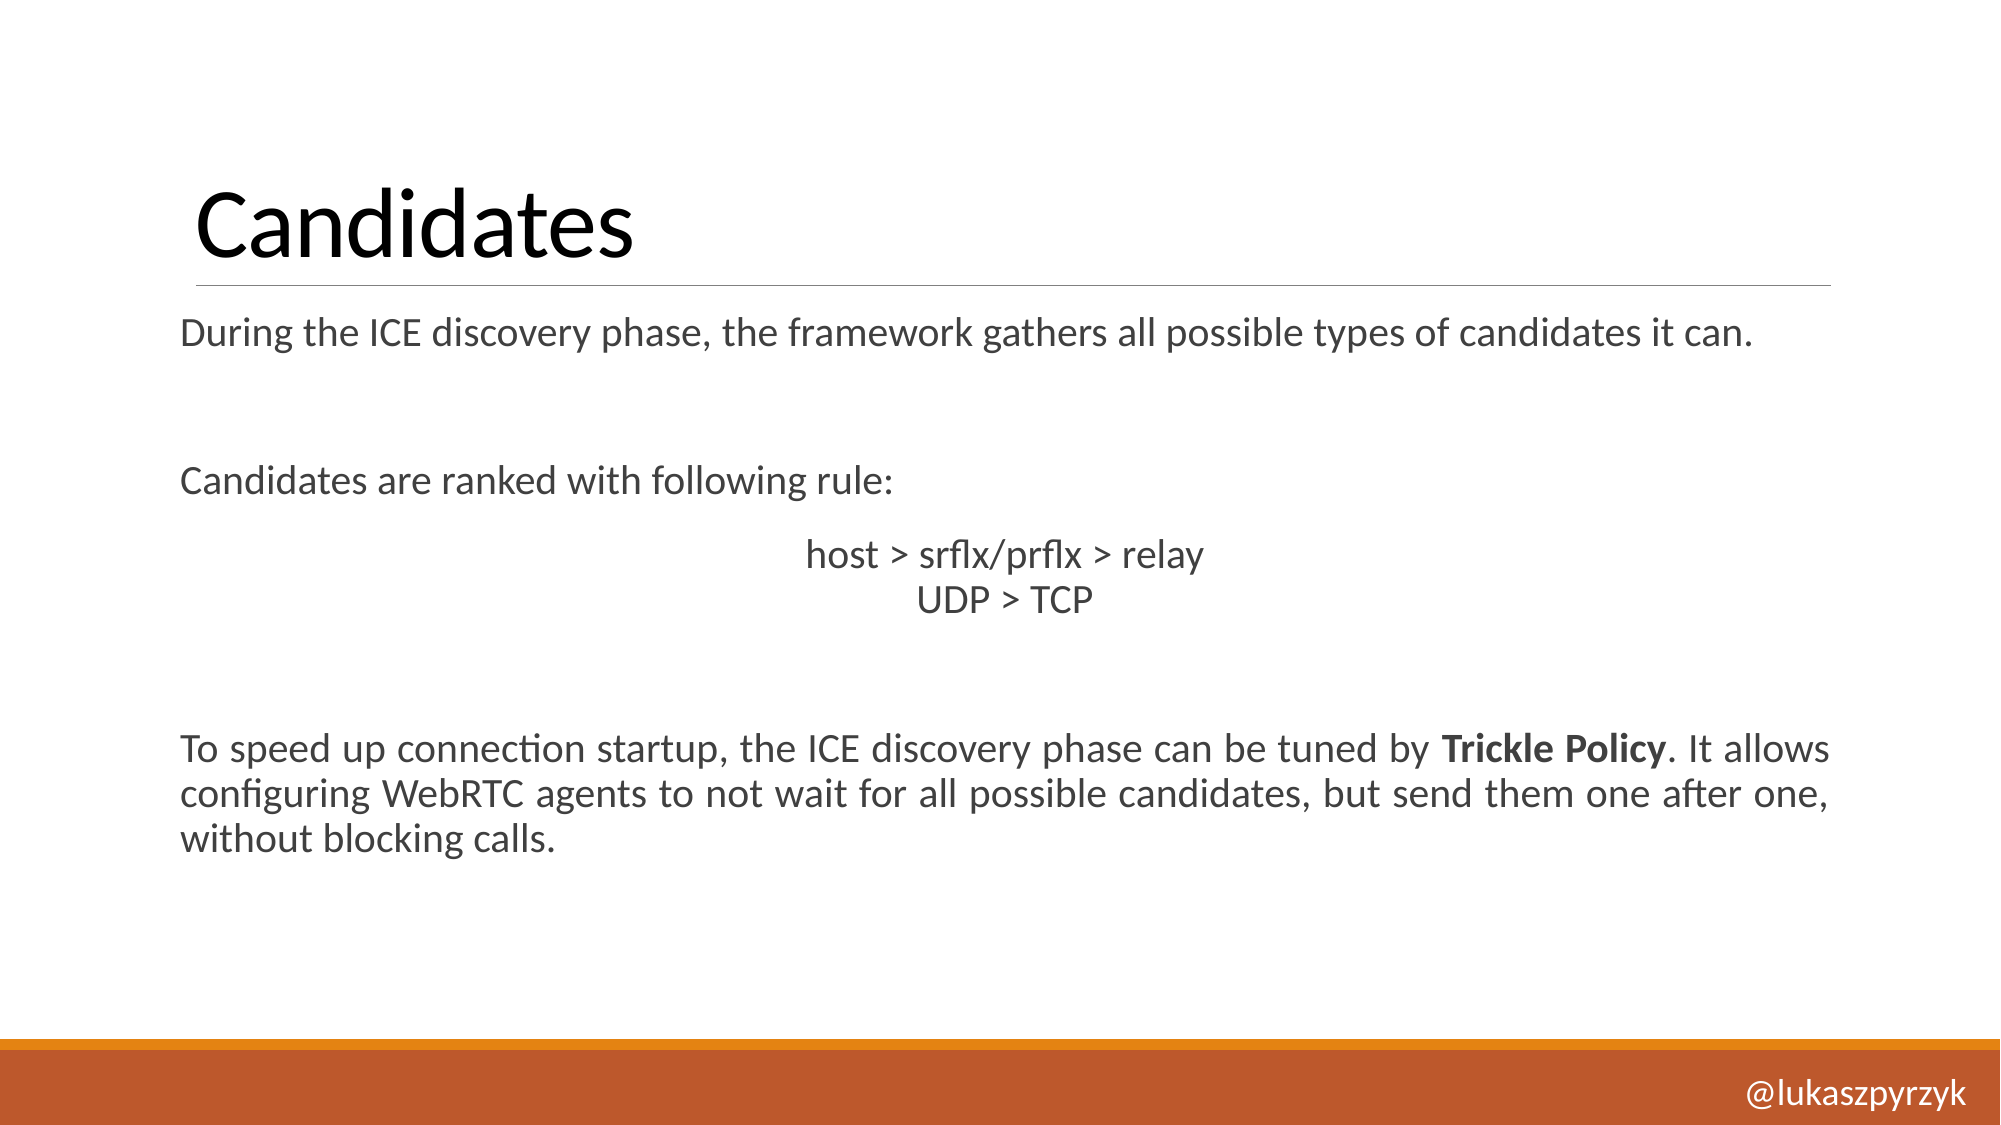

# Candidates
During the ICE discovery phase, the framework gathers all possible types of candidates it can.

Candidates are ranked with following rule:
host > srflx/prflx > relay
UDP > TCP

To speed up connection startup, the ICE discovery phase can be tuned by Trickle Policy. It allows configuring WebRTC agents to not wait for all possible candidates, but send them one after one, without blocking calls.

@lukaszpyrzyk